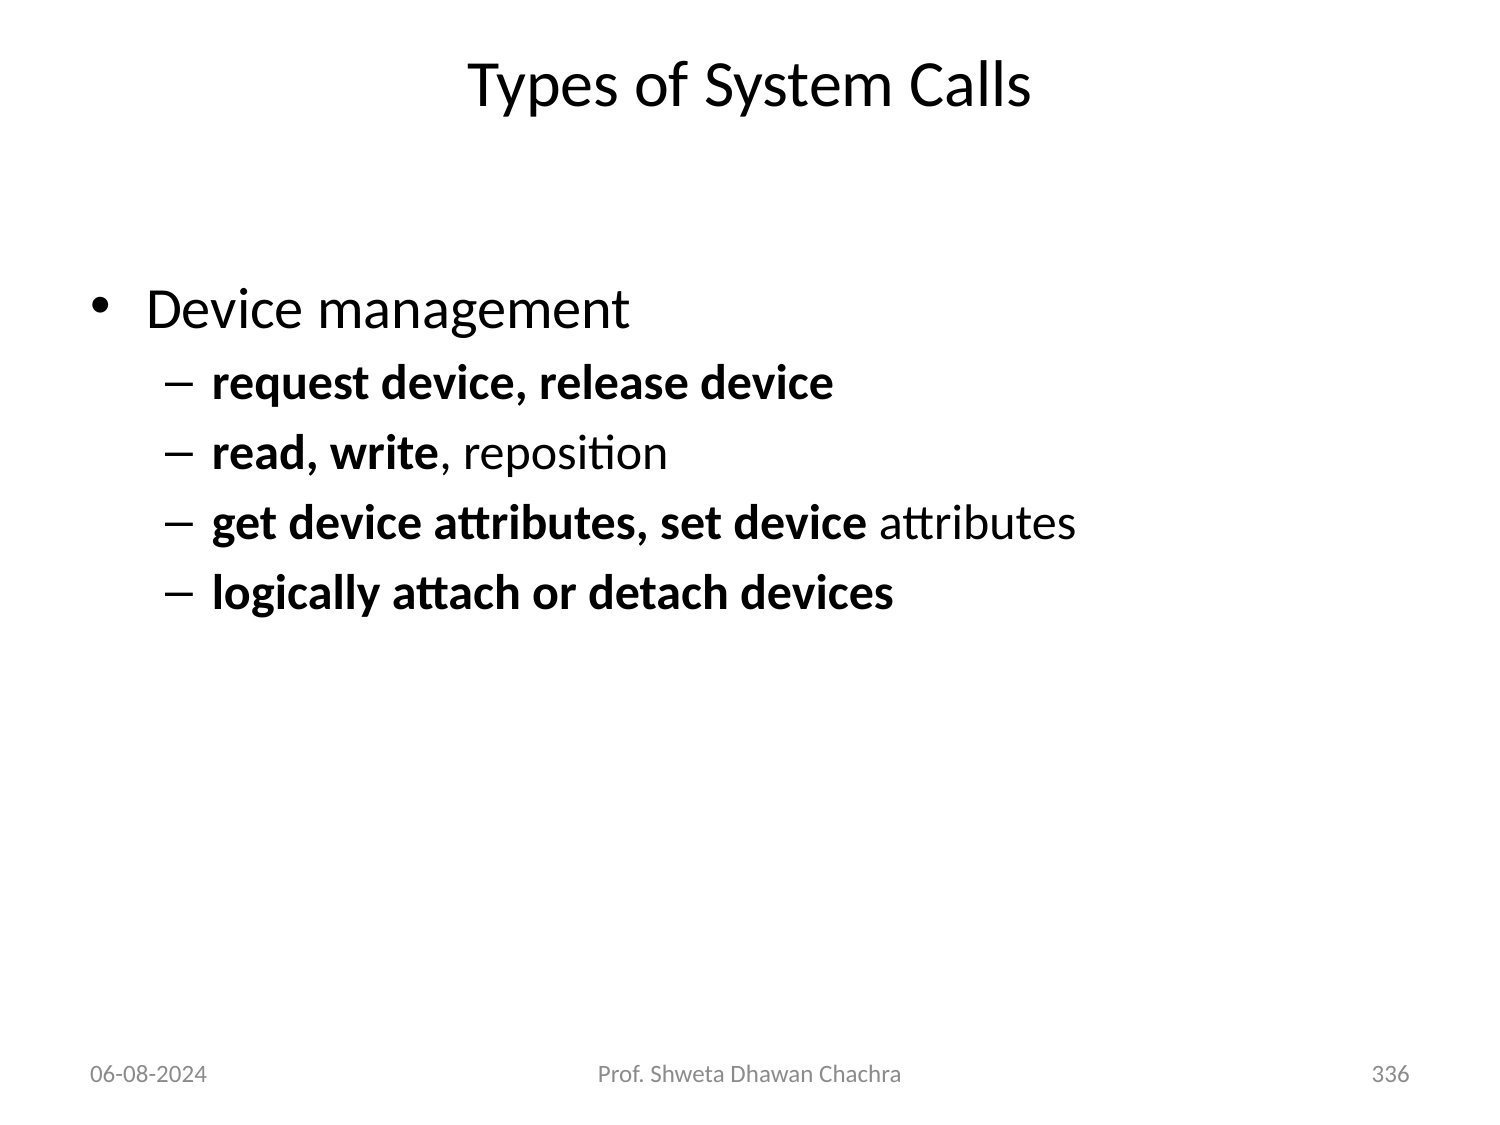

# Types of System Calls
Device management
request device, release device
read, write, reposition
get device attributes, set device attributes
logically attach or detach devices

06-08-2024
Prof. Shweta Dhawan Chachra
336